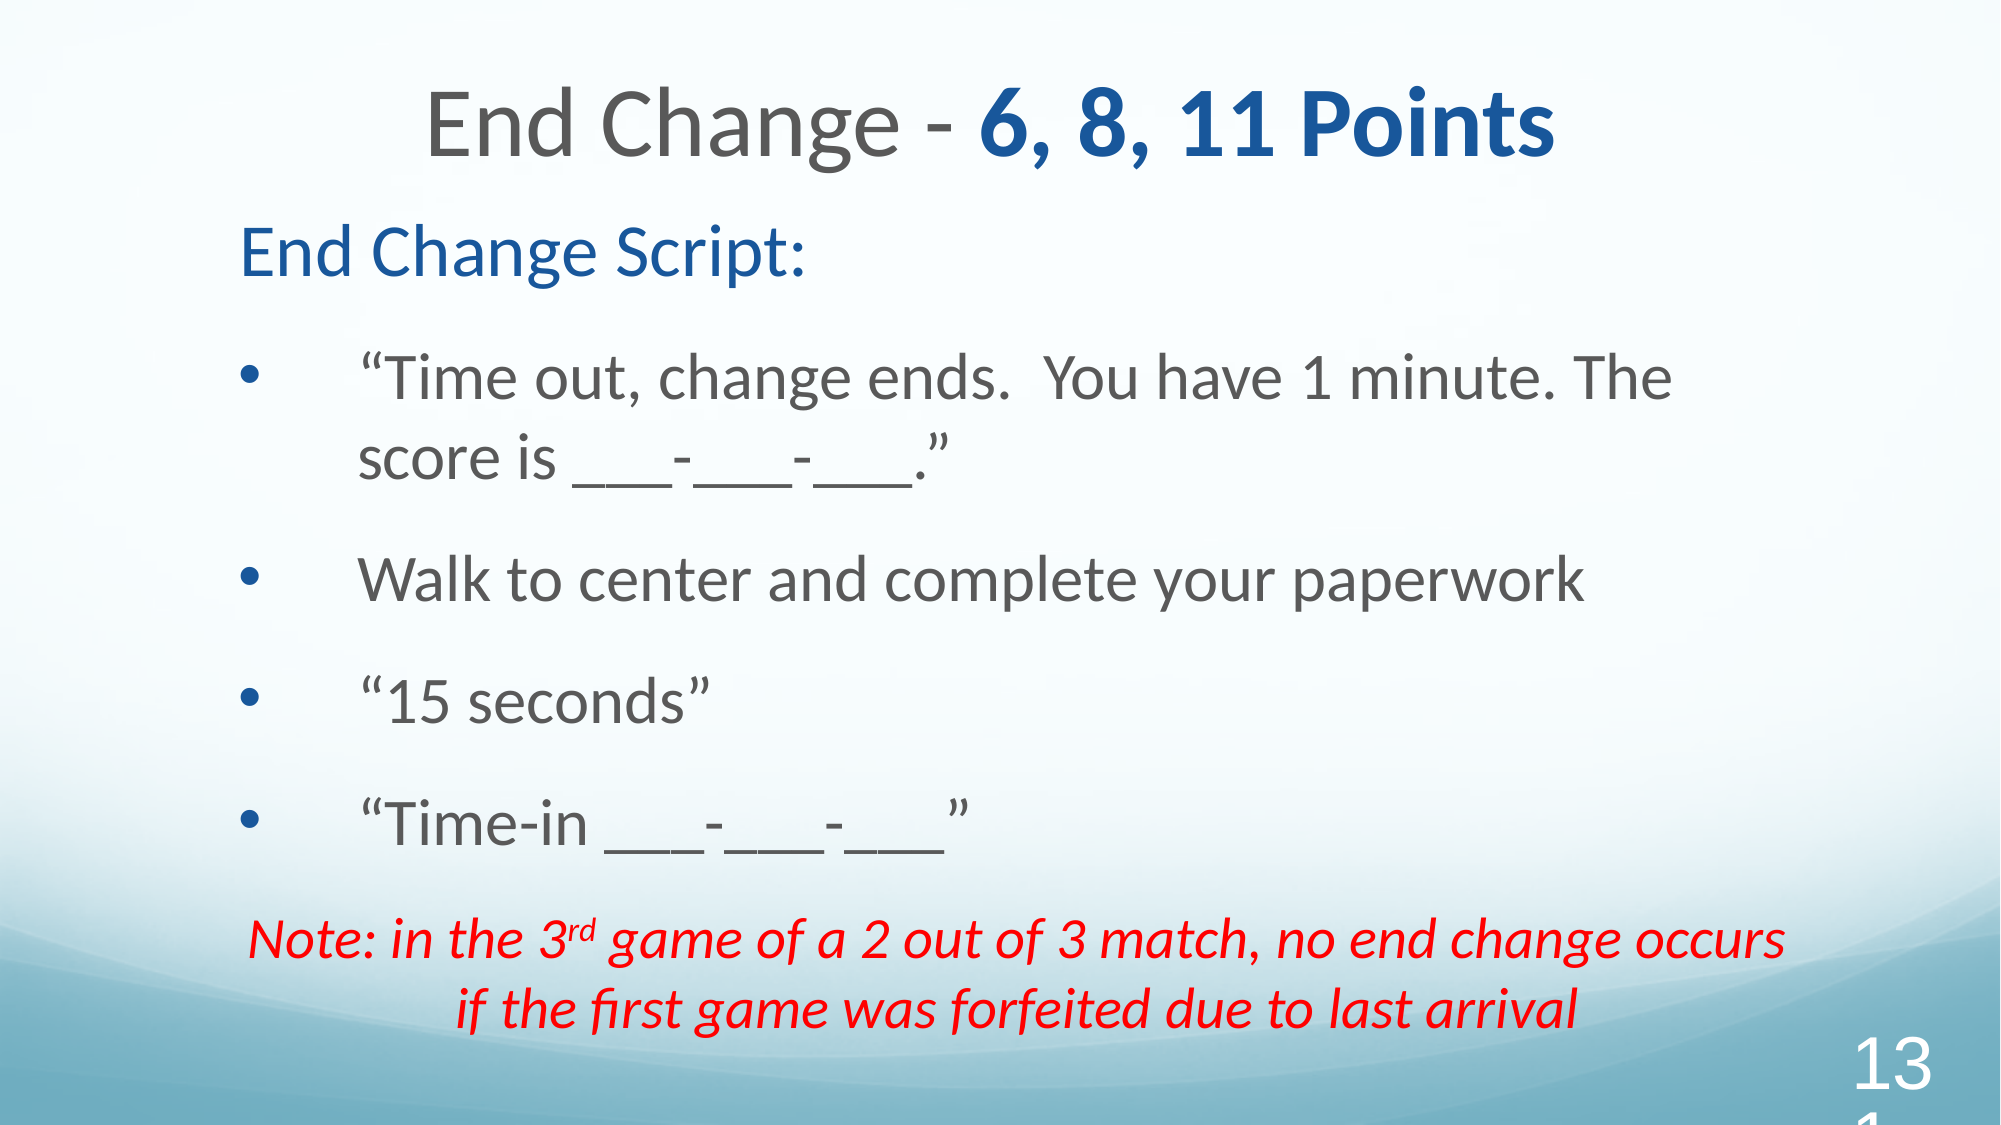

End Change - 6, 8, 11 Points
End Change Script:
“Time out, change ends.  You have 1 minute. The score is ___-___-___.”
Walk to center and complete your paperwork
“15 seconds”
“Time-in ___-___-___”
Note: in the 3rd game of a 2 out of 3 match, no end change occurs if the first game was forfeited due to last arrival

131